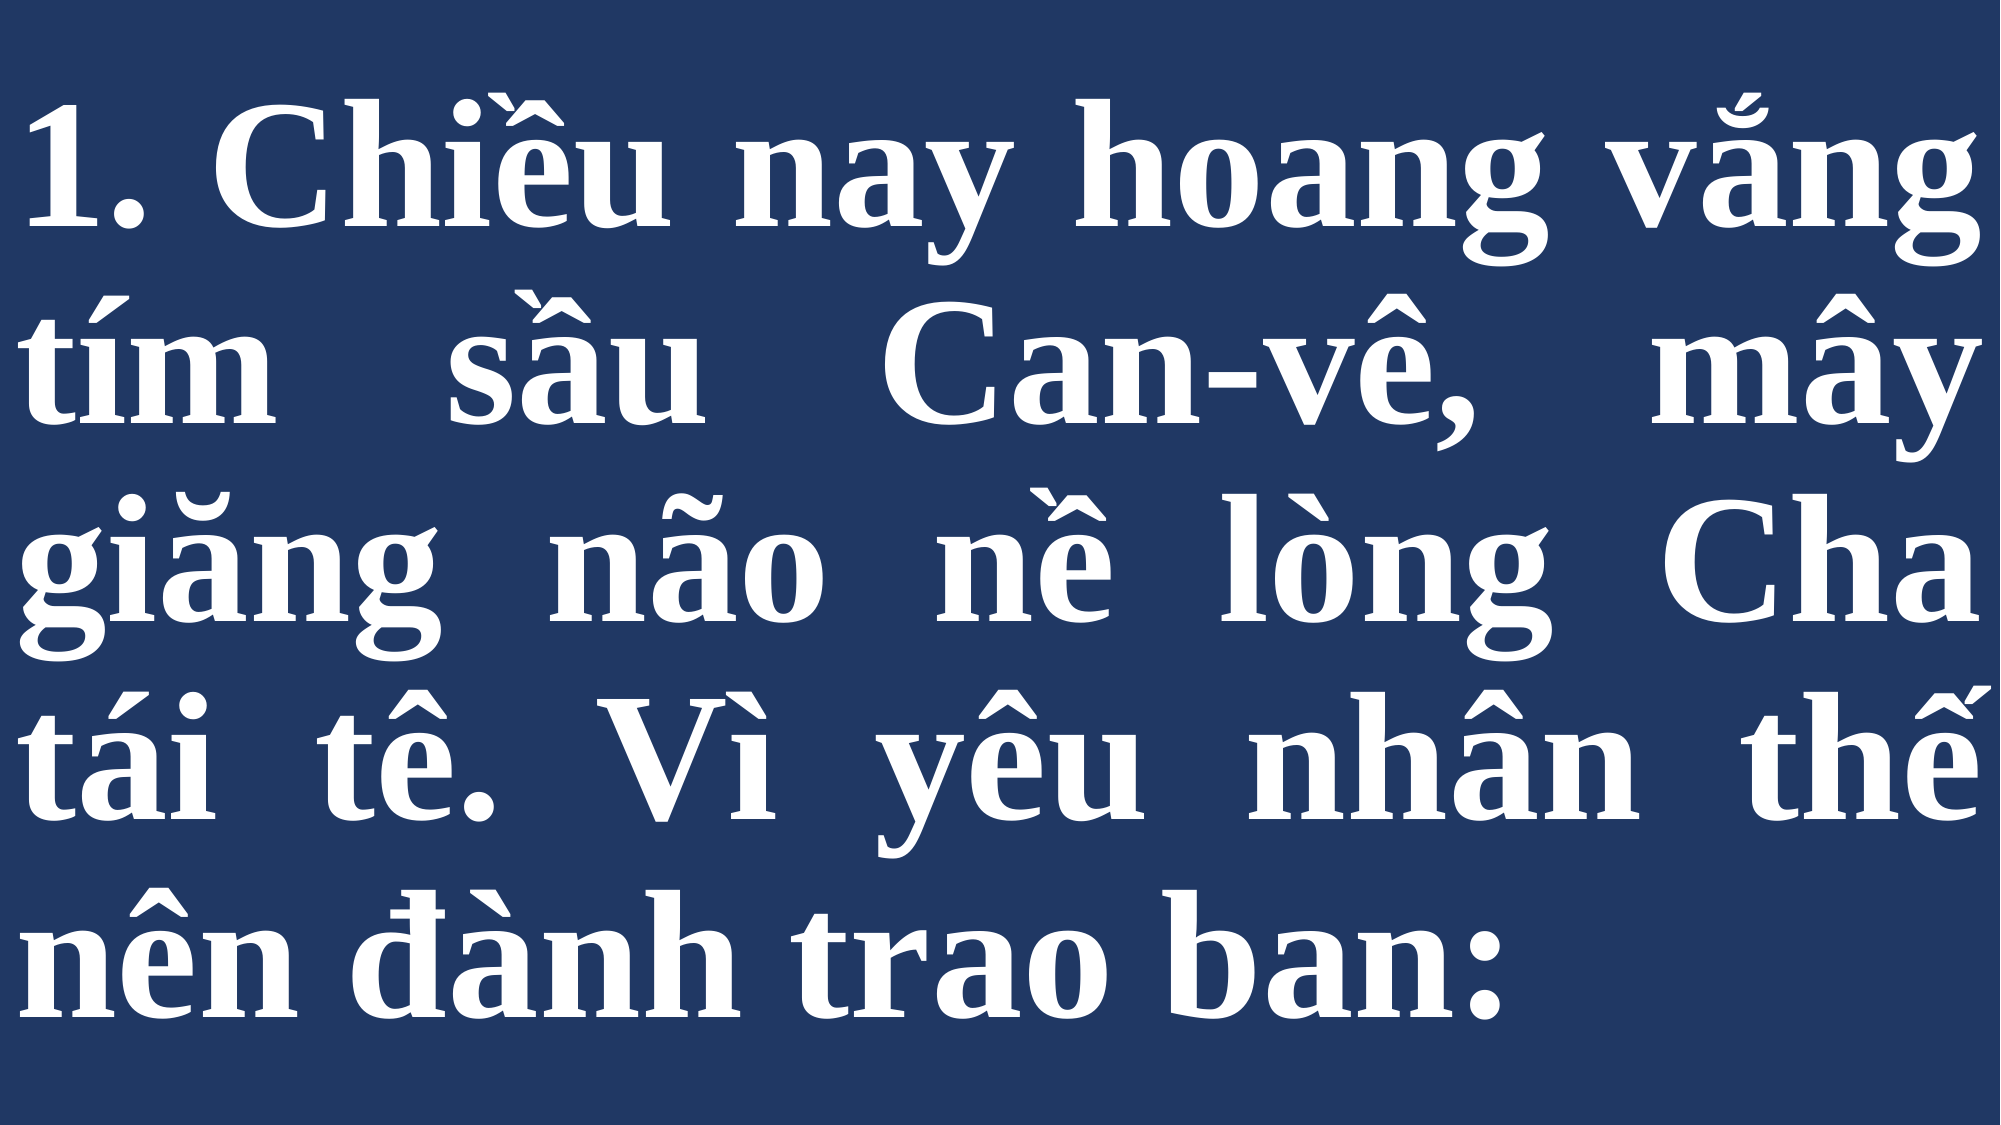

# 1. Chiều nay hoang vắng tím sầu Can-vê, mây giăng não nề lòng Cha tái tê. Vì yêu nhân thế nên đành trao ban: